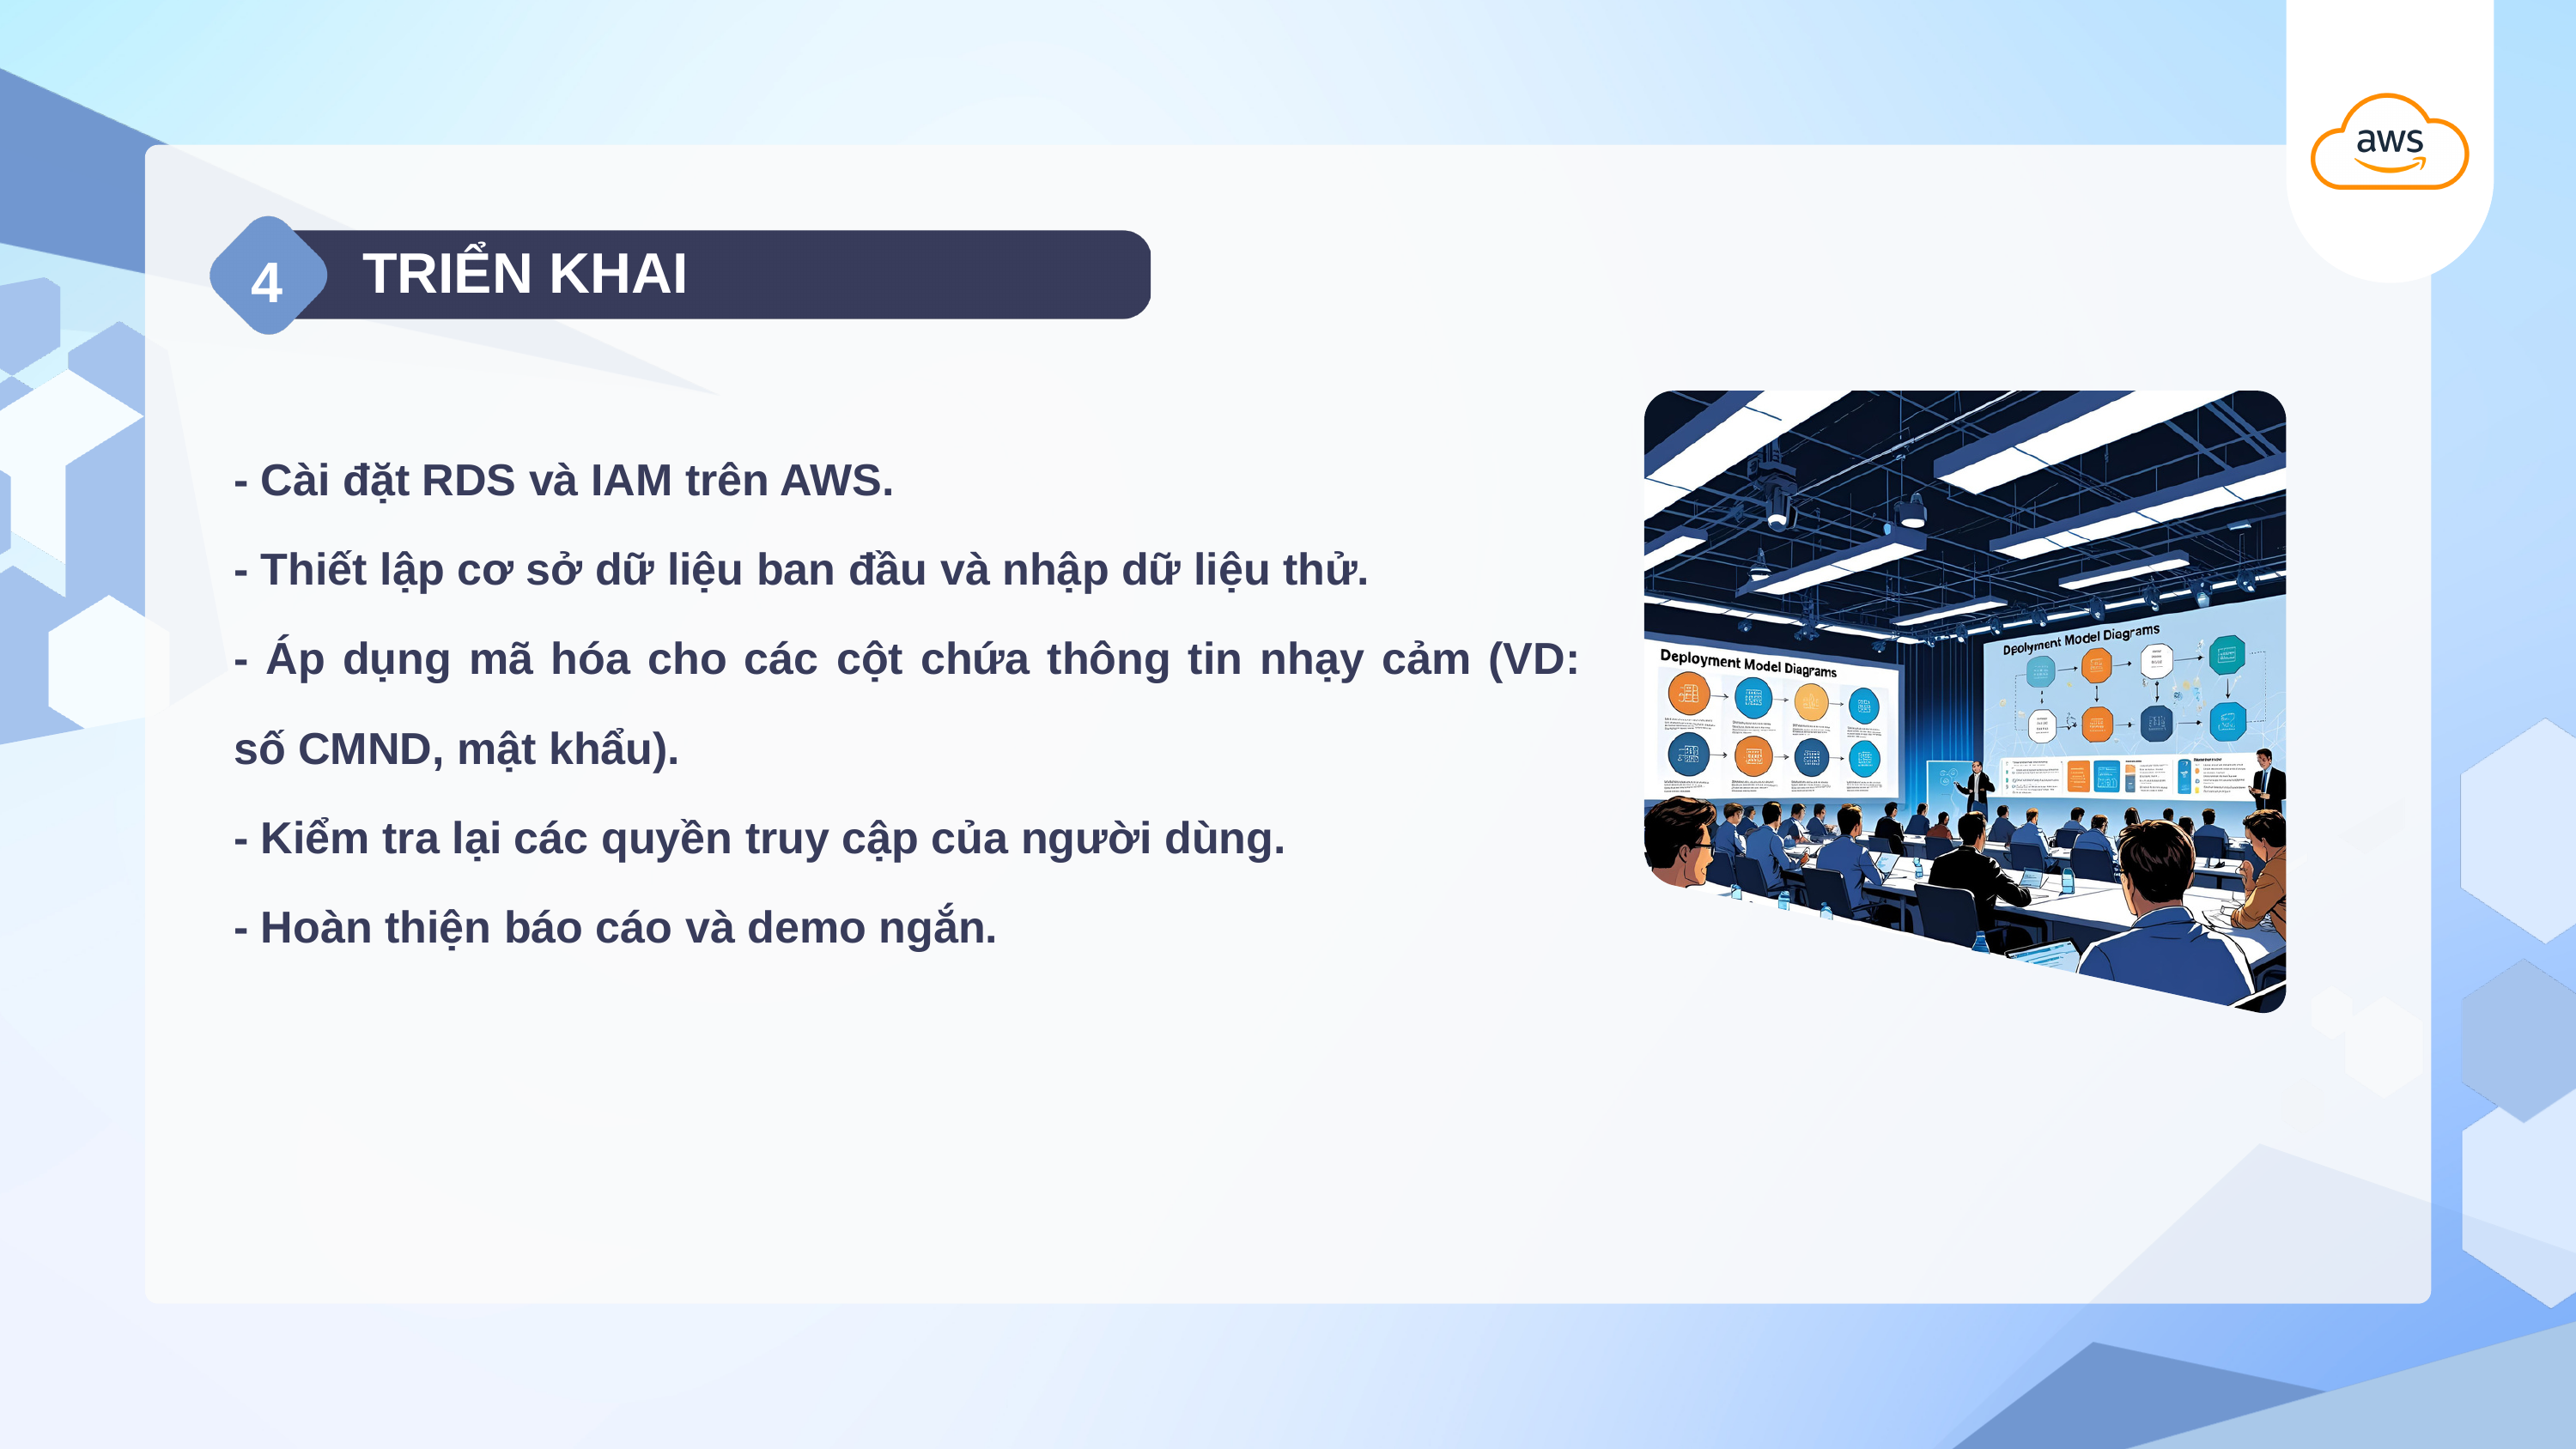

4
TRIỂN KHAI

- Cài đặt RDS và IAM trên AWS.
- Thiết lập cơ sở dữ liệu ban đầu và nhập dữ liệu thử.
- Áp dụng mã hóa cho các cột chứa thông tin nhạy cảm (VD: số CMND, mật khẩu).
- Kiểm tra lại các quyền truy cập của người dùng.
- Hoàn thiện báo cáo và demo ngắn.